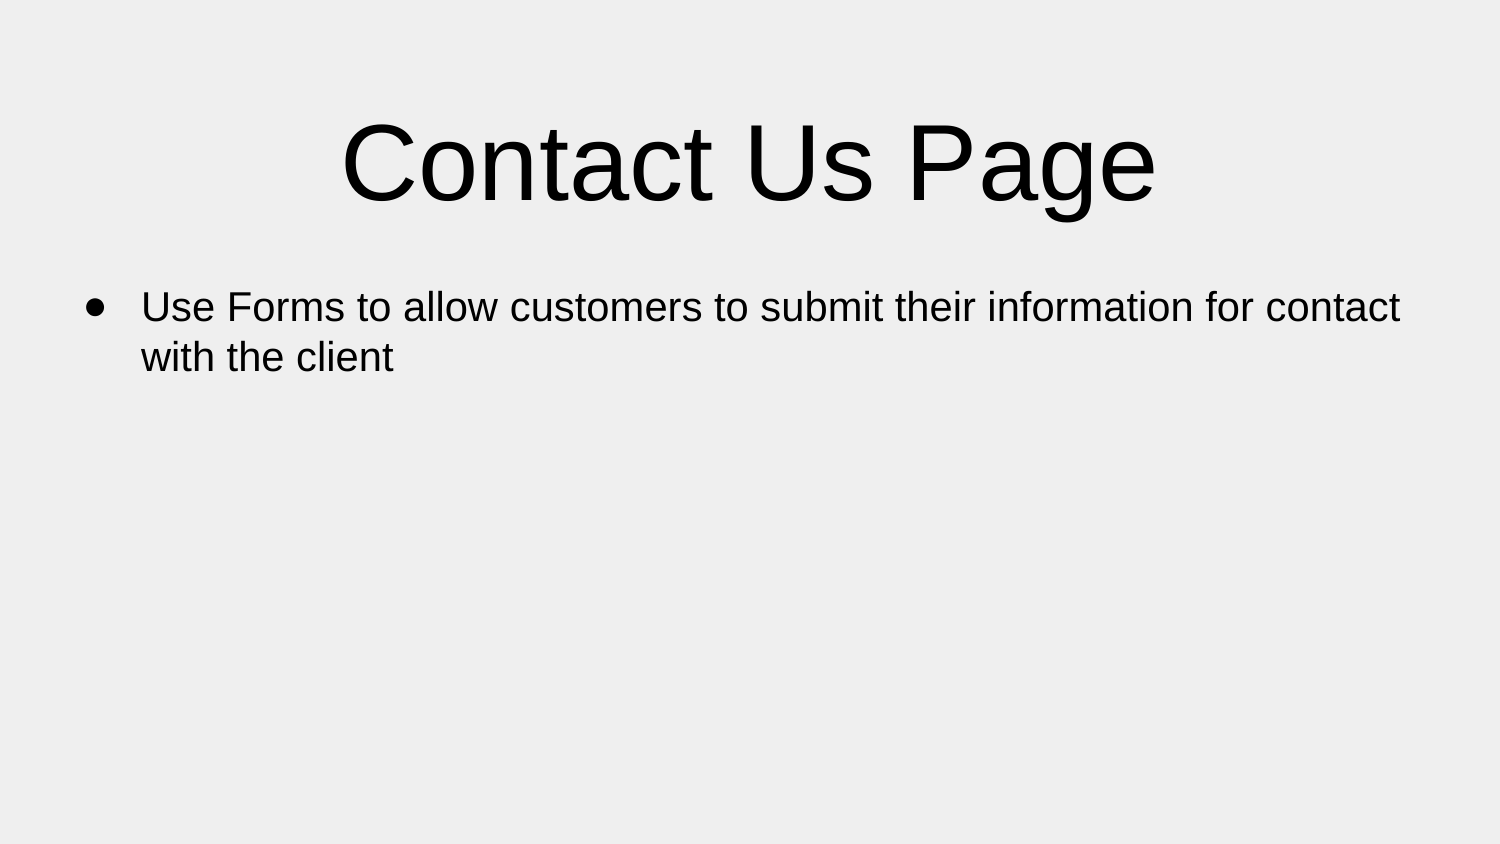

# Contact Us Page
Use Forms to allow customers to submit their information for contact with the client